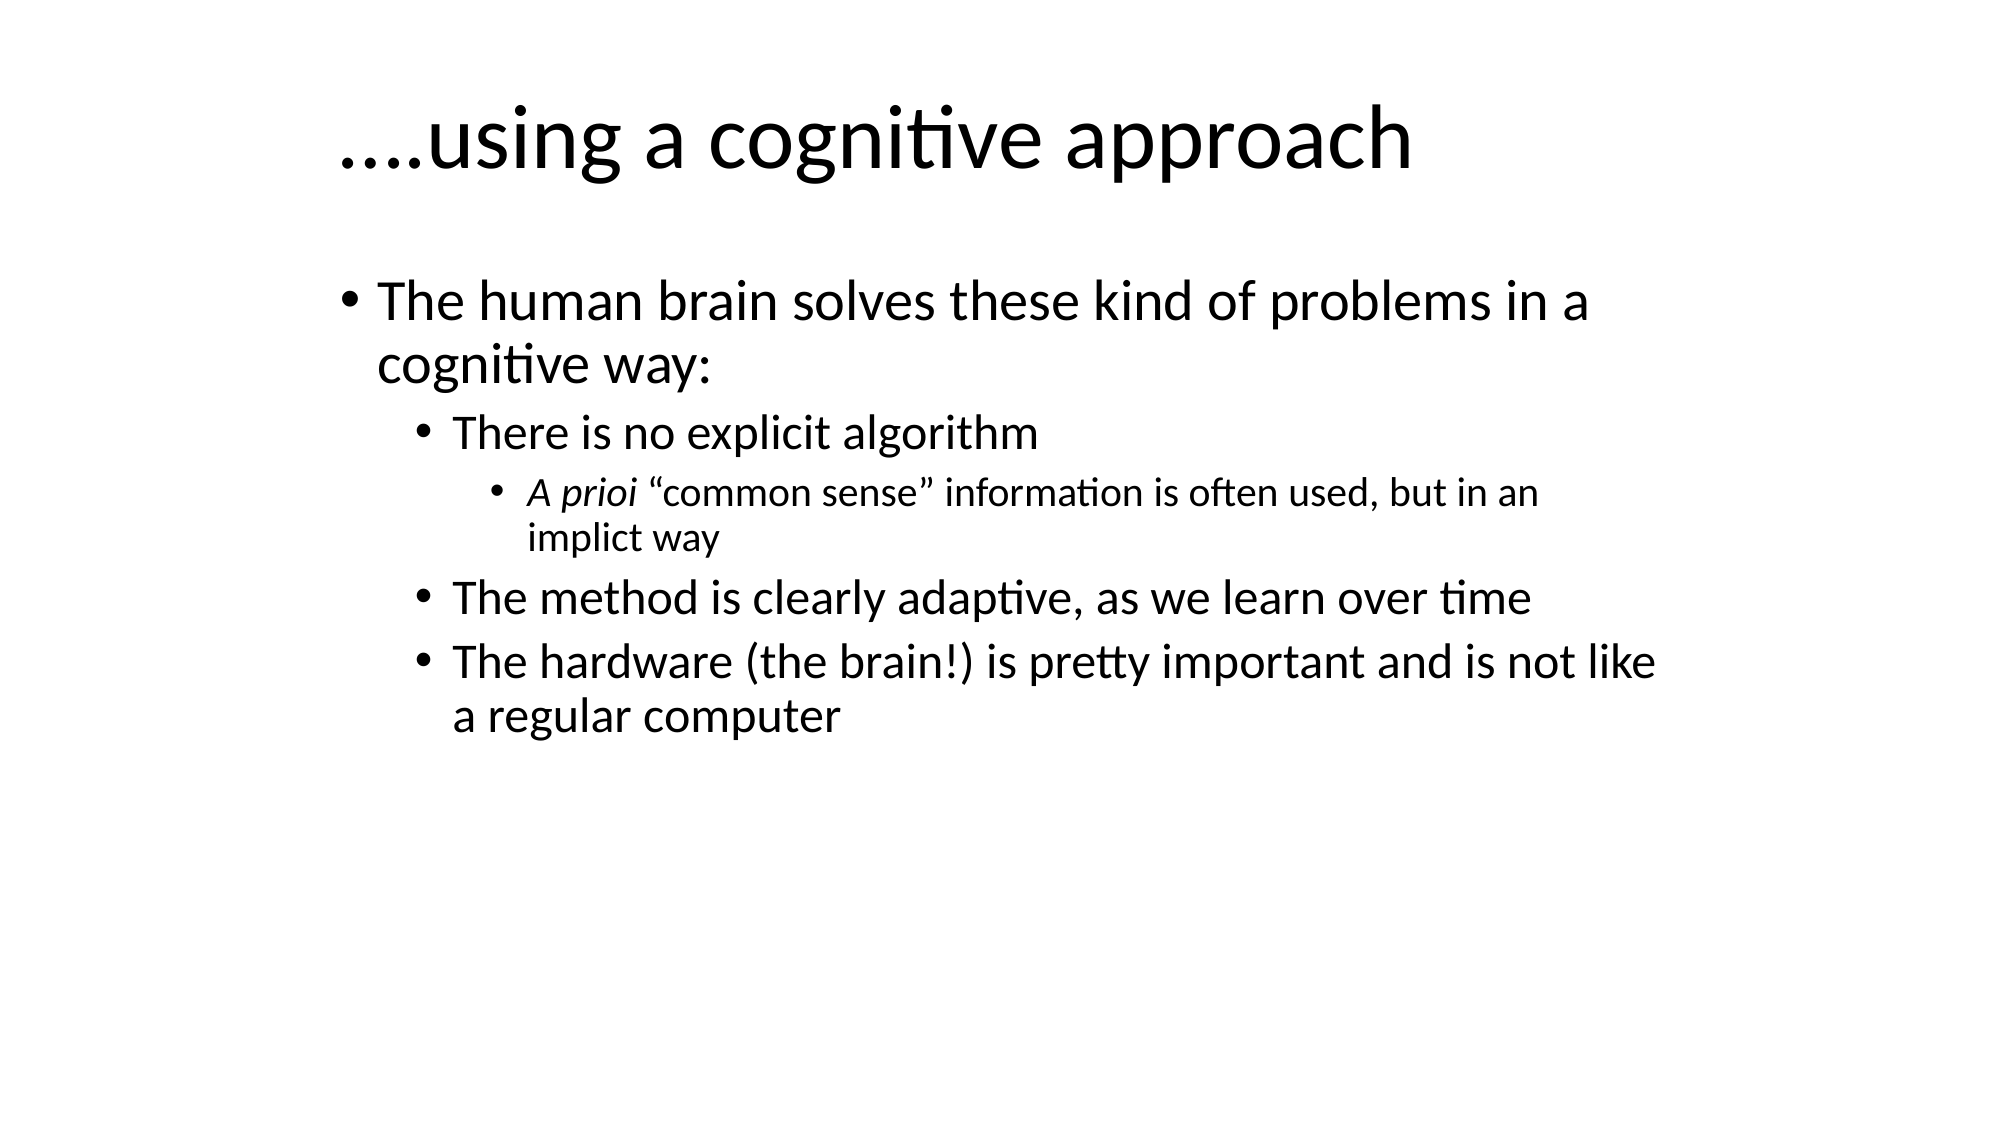

# ….using a cognitive approach
The human brain solves these kind of problems in a cognitive way:
There is no explicit algorithm
A prioi “common sense” information is often used, but in an implict way
The method is clearly adaptive, as we learn over time
The hardware (the brain!) is pretty important and is not like a regular computer